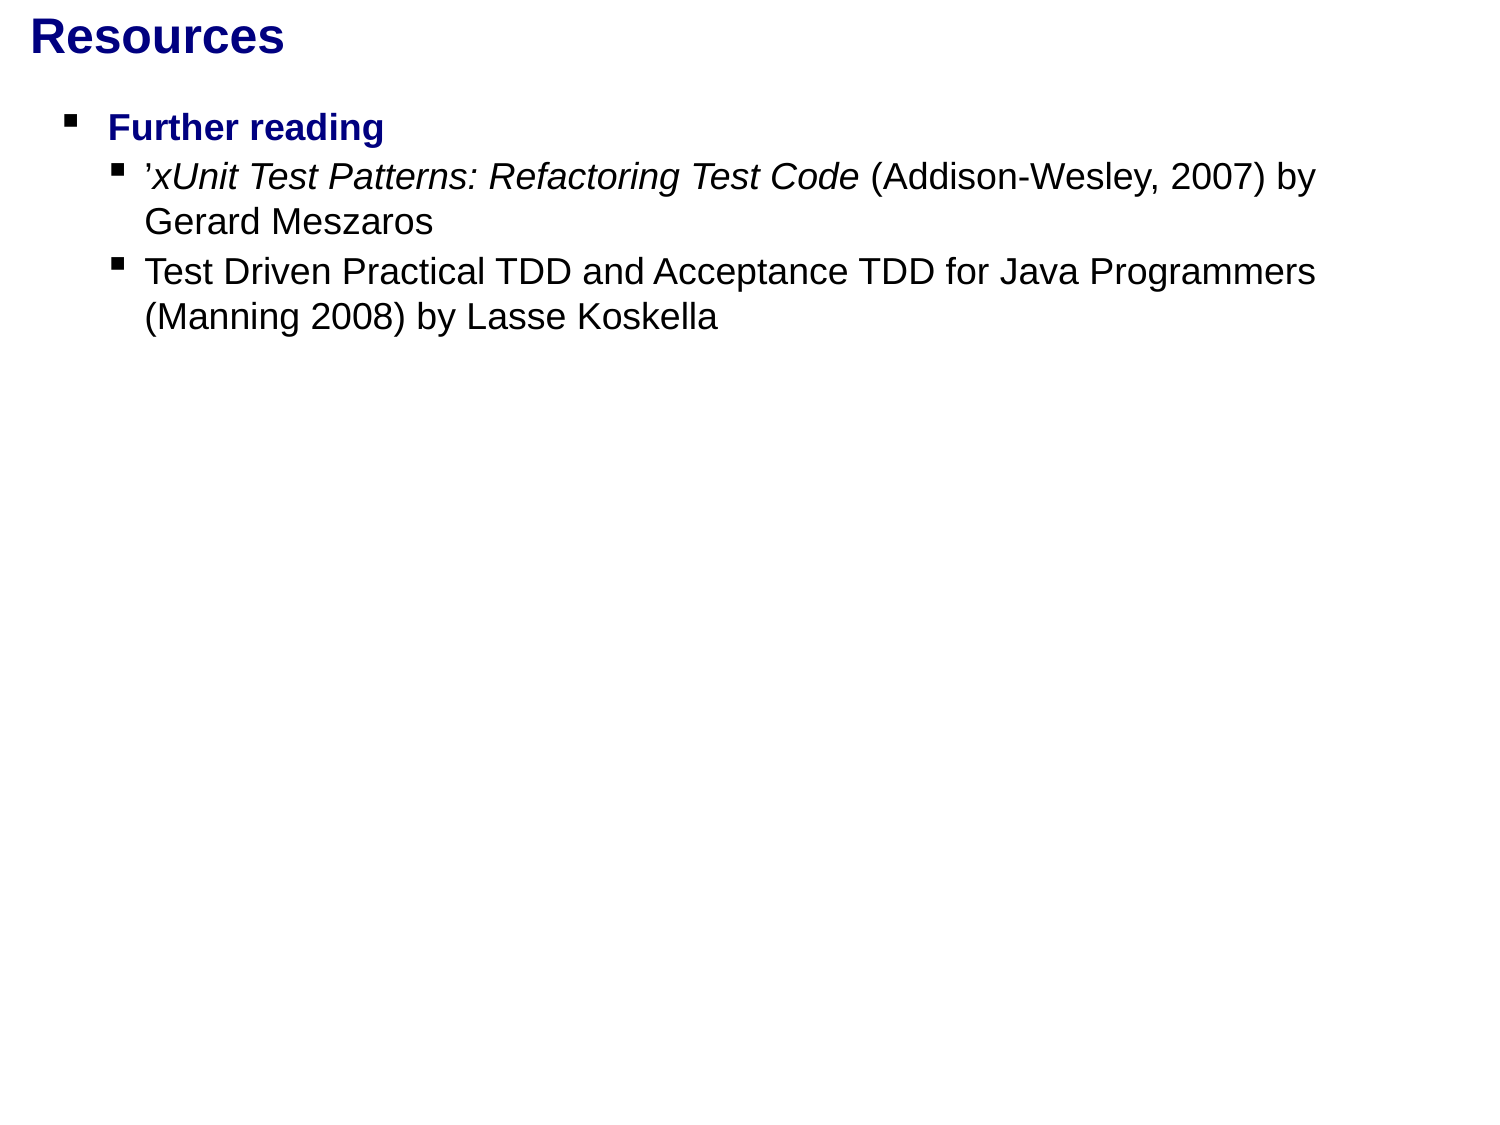

# Resources
Further reading
’xUnit Test Patterns: Refactoring Test Code (Addison-Wesley, 2007) by Gerard Meszaros
Test Driven Practical TDD and Acceptance TDD for Java Programmers  (Manning 2008) by Lasse Koskella